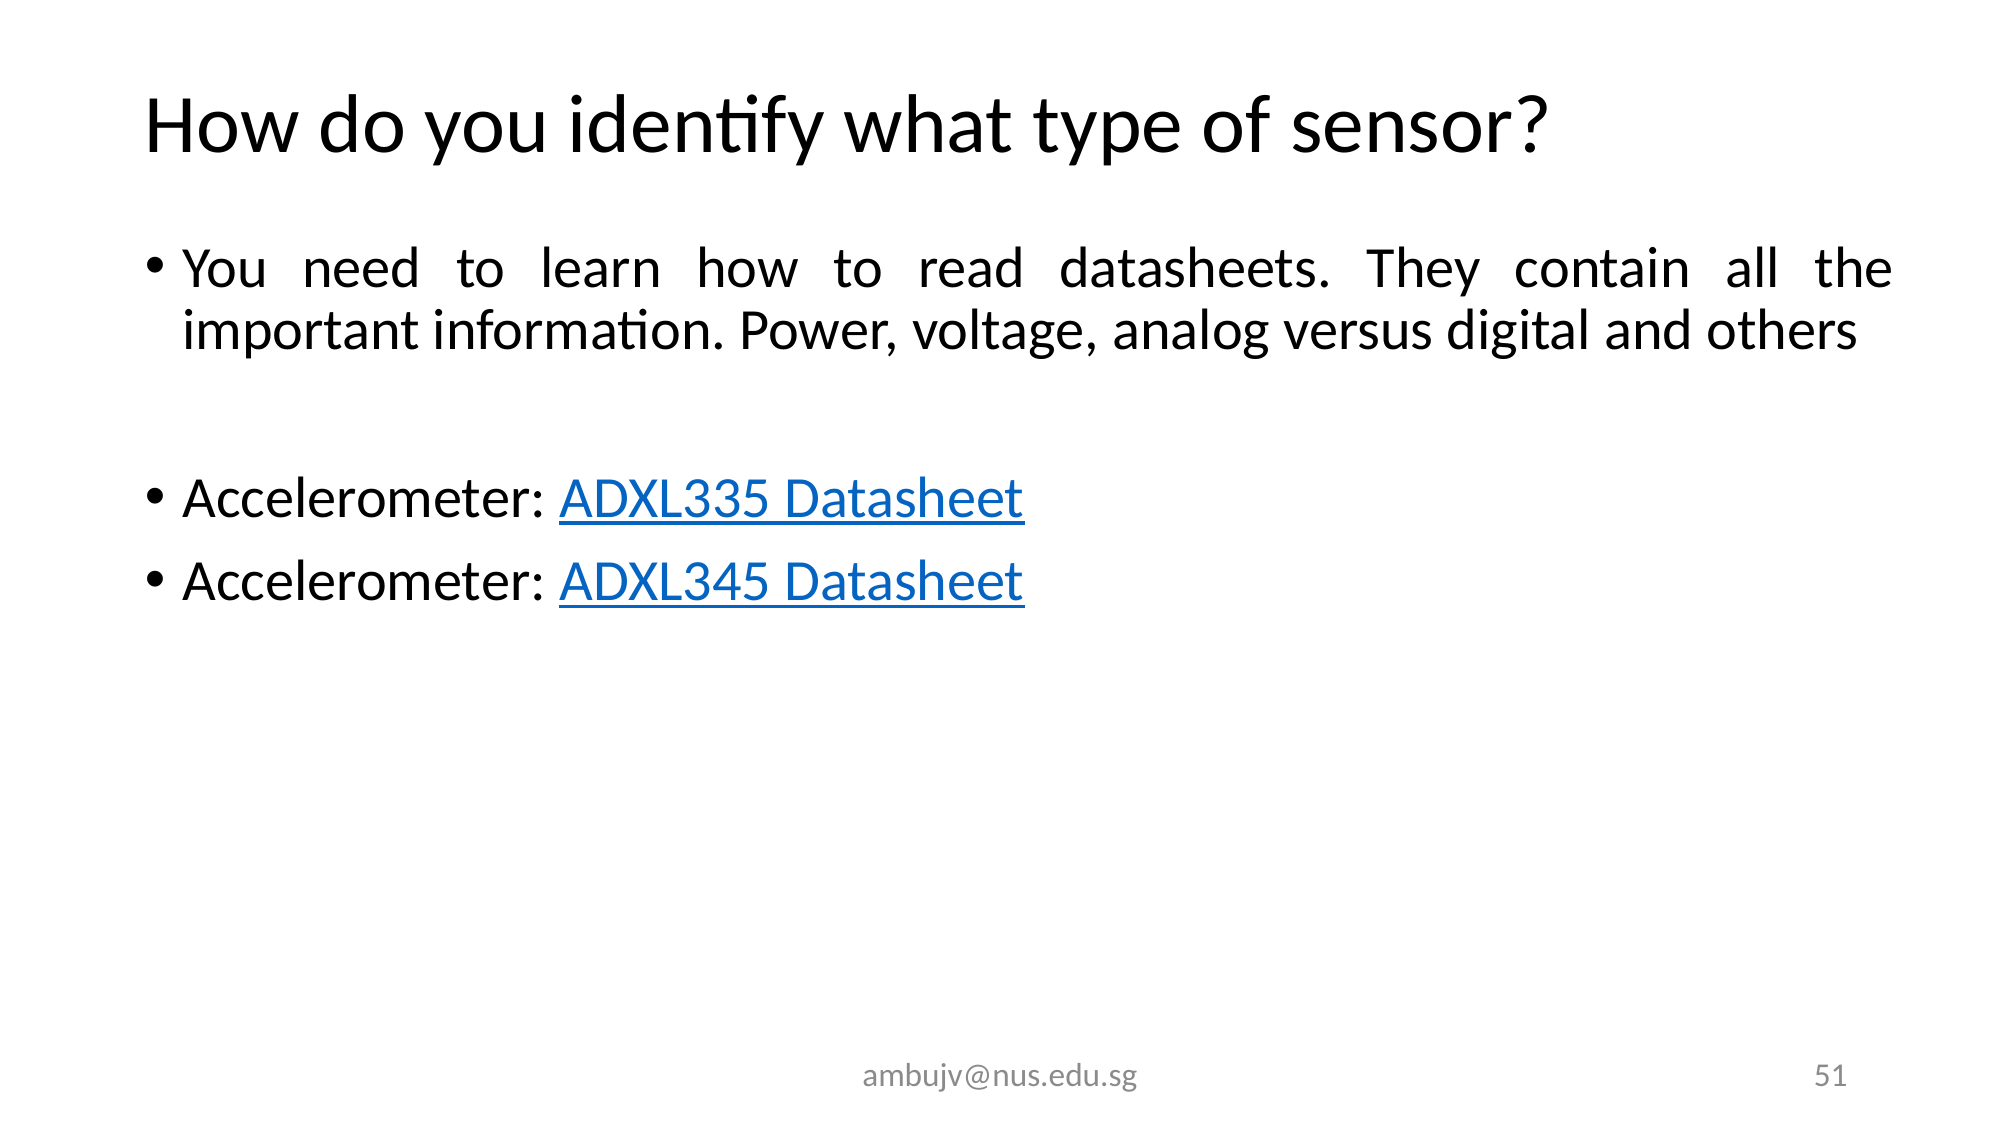

# How do you identify what type of sensor?
You need to learn how to read datasheets. They contain all the important information. Power, voltage, analog versus digital and others

Accelerometer: ADXL335 Datasheet
Accelerometer: ADXL345 Datasheet

ambujv@nus.edu.sg
51